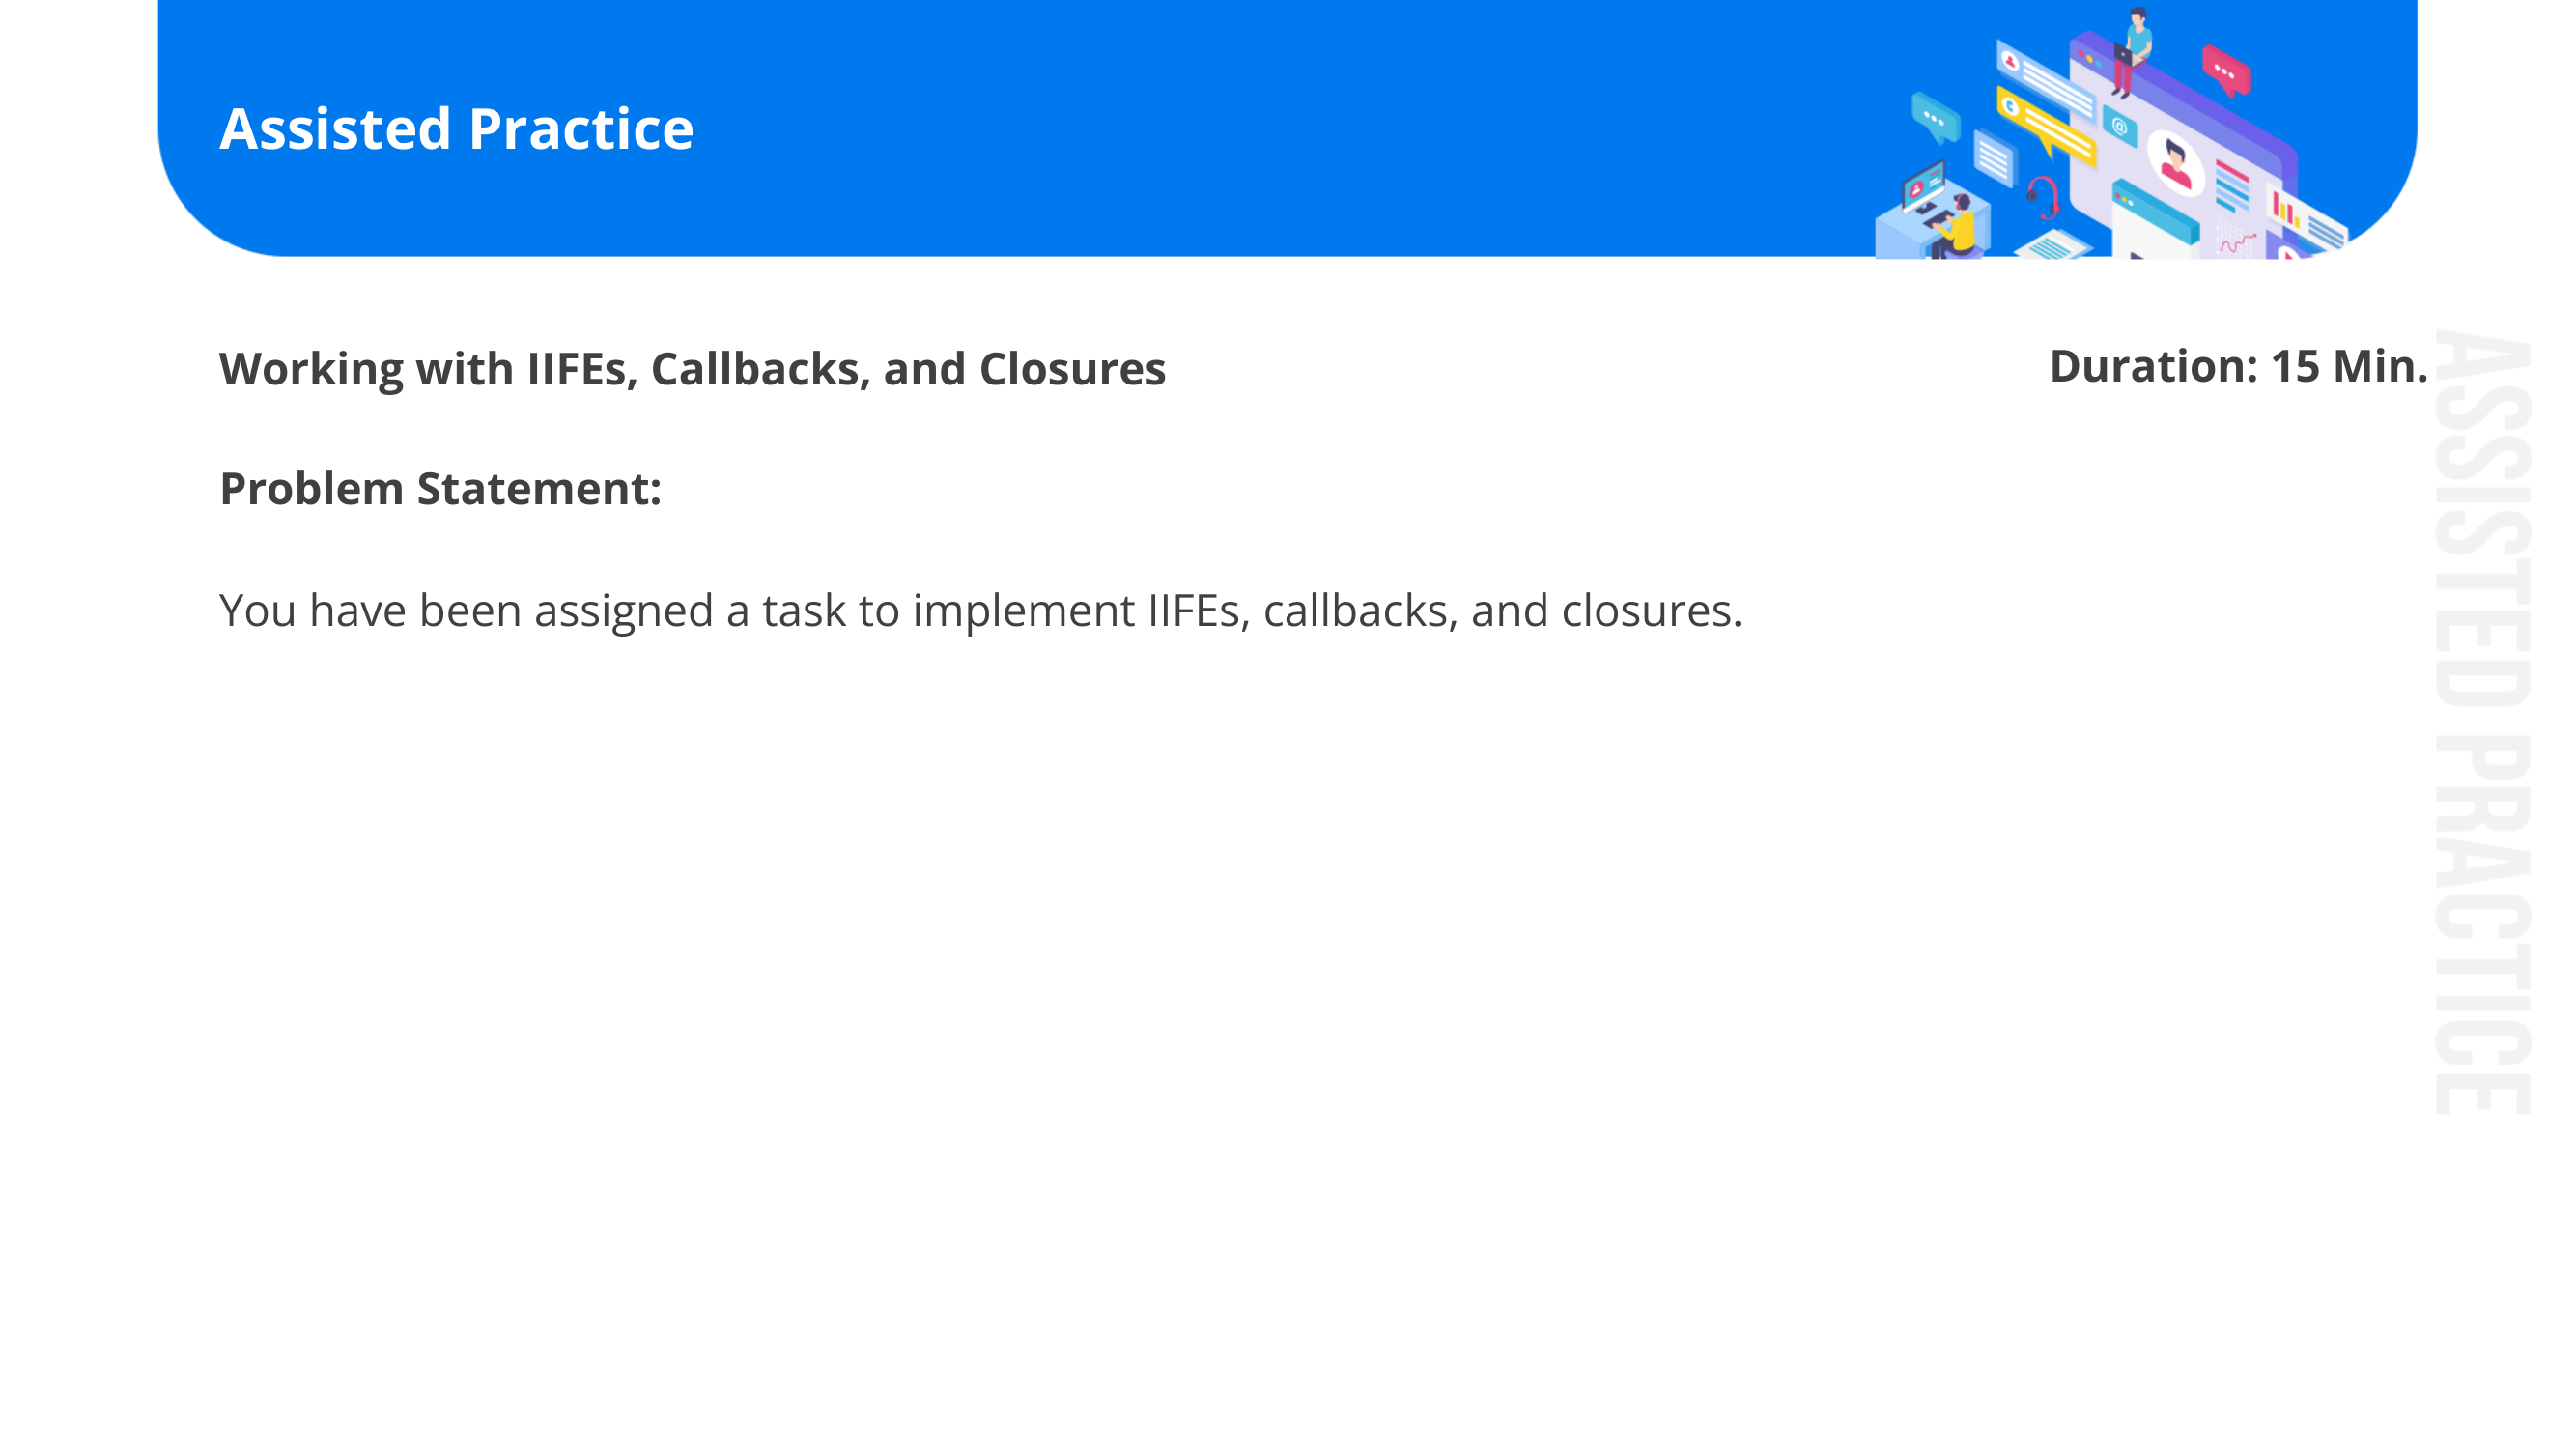

# Assisted Practice
 	Duration: 15 Min.
Working with IIFEs, Callbacks, and Closures
Problem Statement:

You have been assigned a task to implement IIFEs, callbacks, and closures.